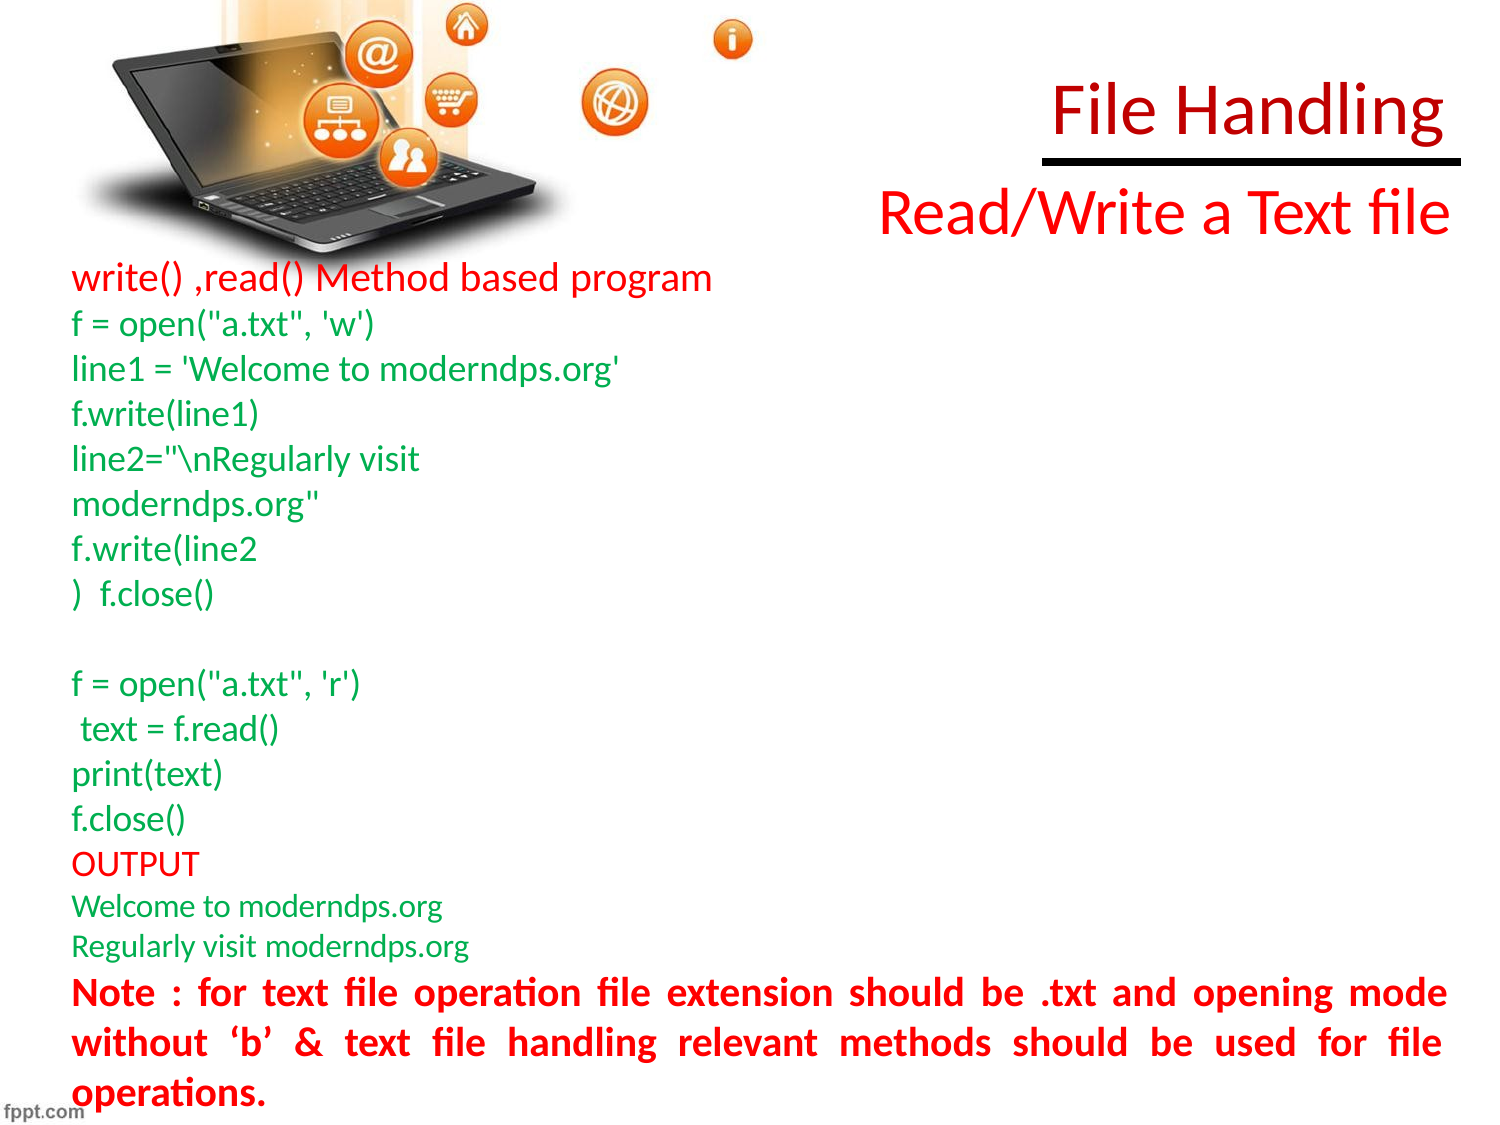

# File Handling

Read/Write a Text file
write() ,read() Method based program
f = open("a.txt", 'w')
line1 = 'Welcome to moderndps.org'  f.write(line1)
line2="\nRegularly visit moderndps.org"
f.write(line2)  f.close()

f = open("a.txt", 'r')  text = f.read()  print(text)
f.close()  OUTPUT
Welcome to moderndps.org Regularly visit moderndps.org
Note : for text file operation file extension should be .txt and opening mode  without ‘b’ & text file handling relevant methods should be used for file  operations.